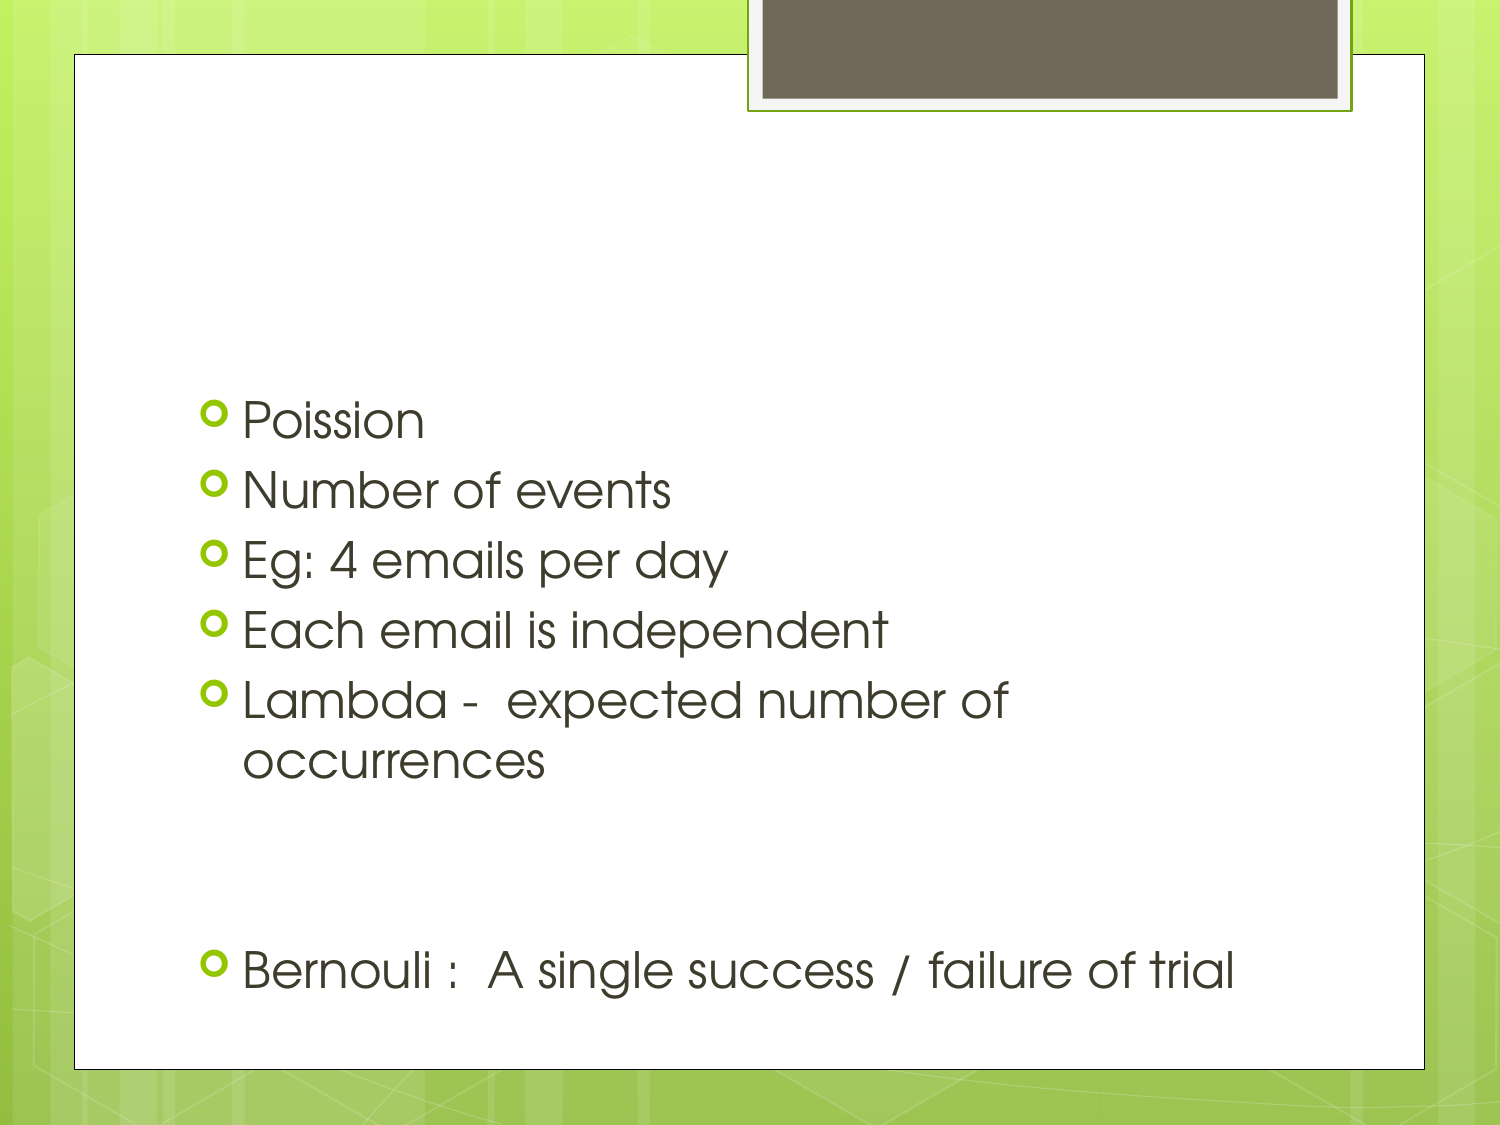

#
Poission
Number of events
Eg: 4 emails per day
Each email is independent
Lambda -  expected number of occurrences

Bernouli :  A single success / failure of trial